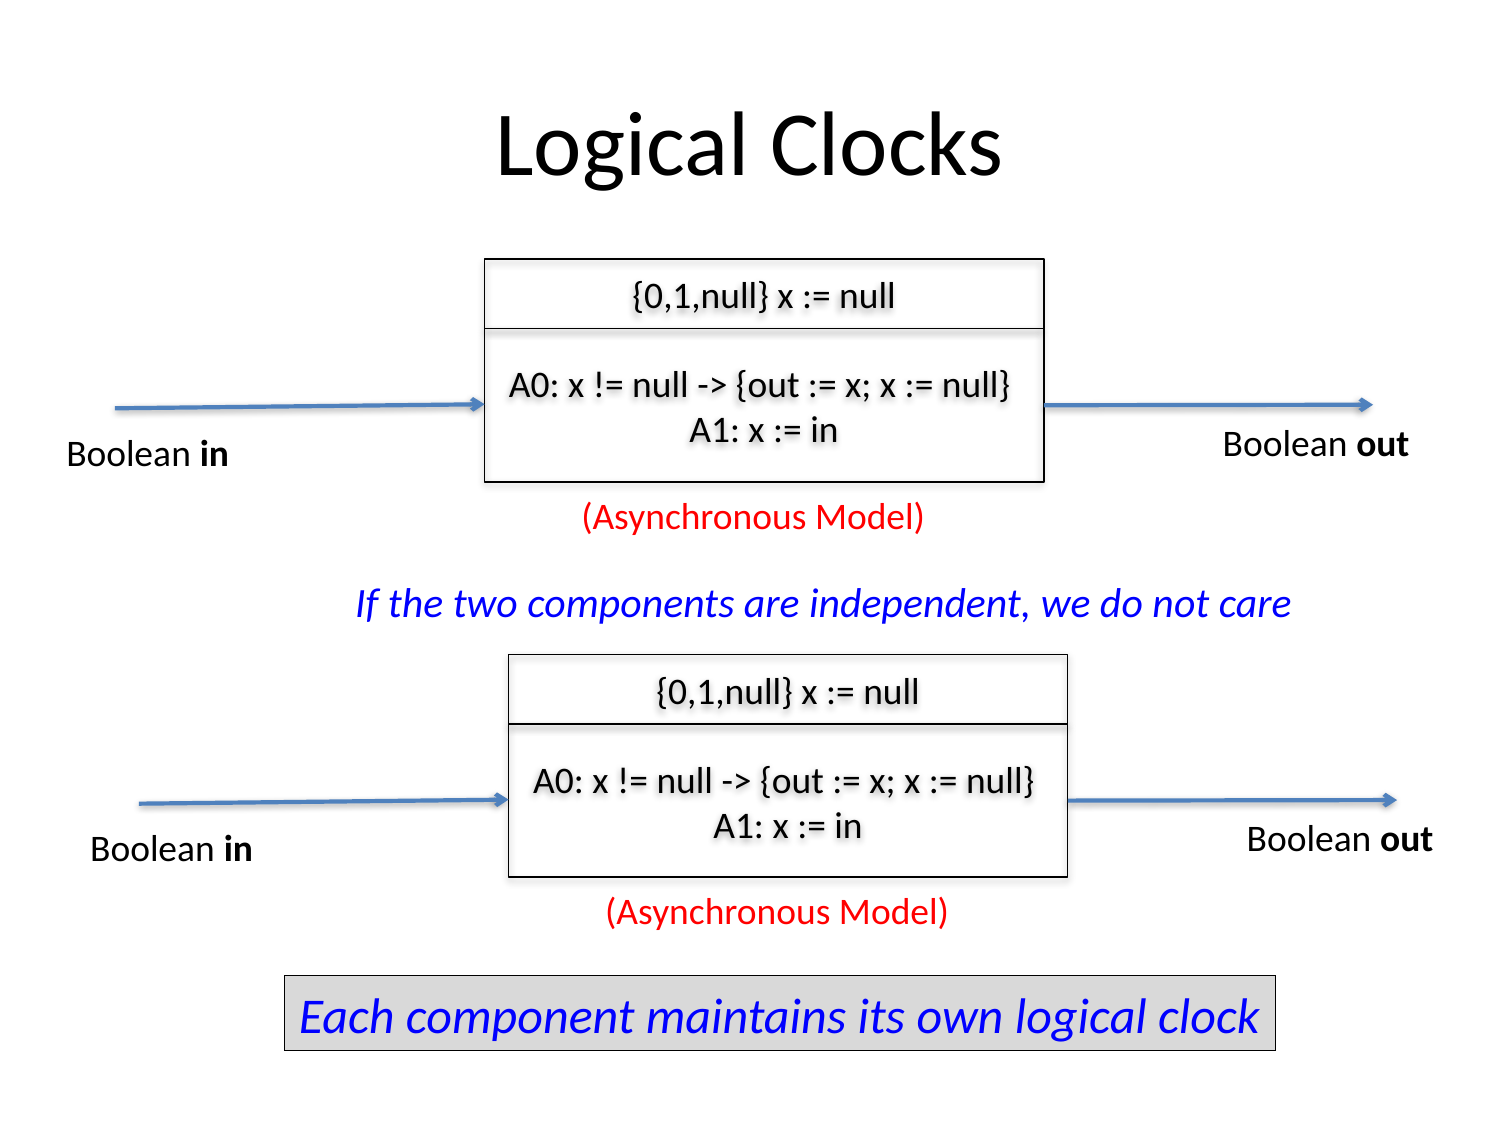

# Logical Clocks
{0,1,null} x := null
A0: x != null -> {out := x; x := null}
A1: x := in
Boolean out
Boolean in
(Asynchronous Model)
If the two components are independent, we do not care
{0,1,null} x := null
A0: x != null -> {out := x; x := null}
A1: x := in
Boolean out
Boolean in
(Asynchronous Model)
Each component maintains its own logical clock